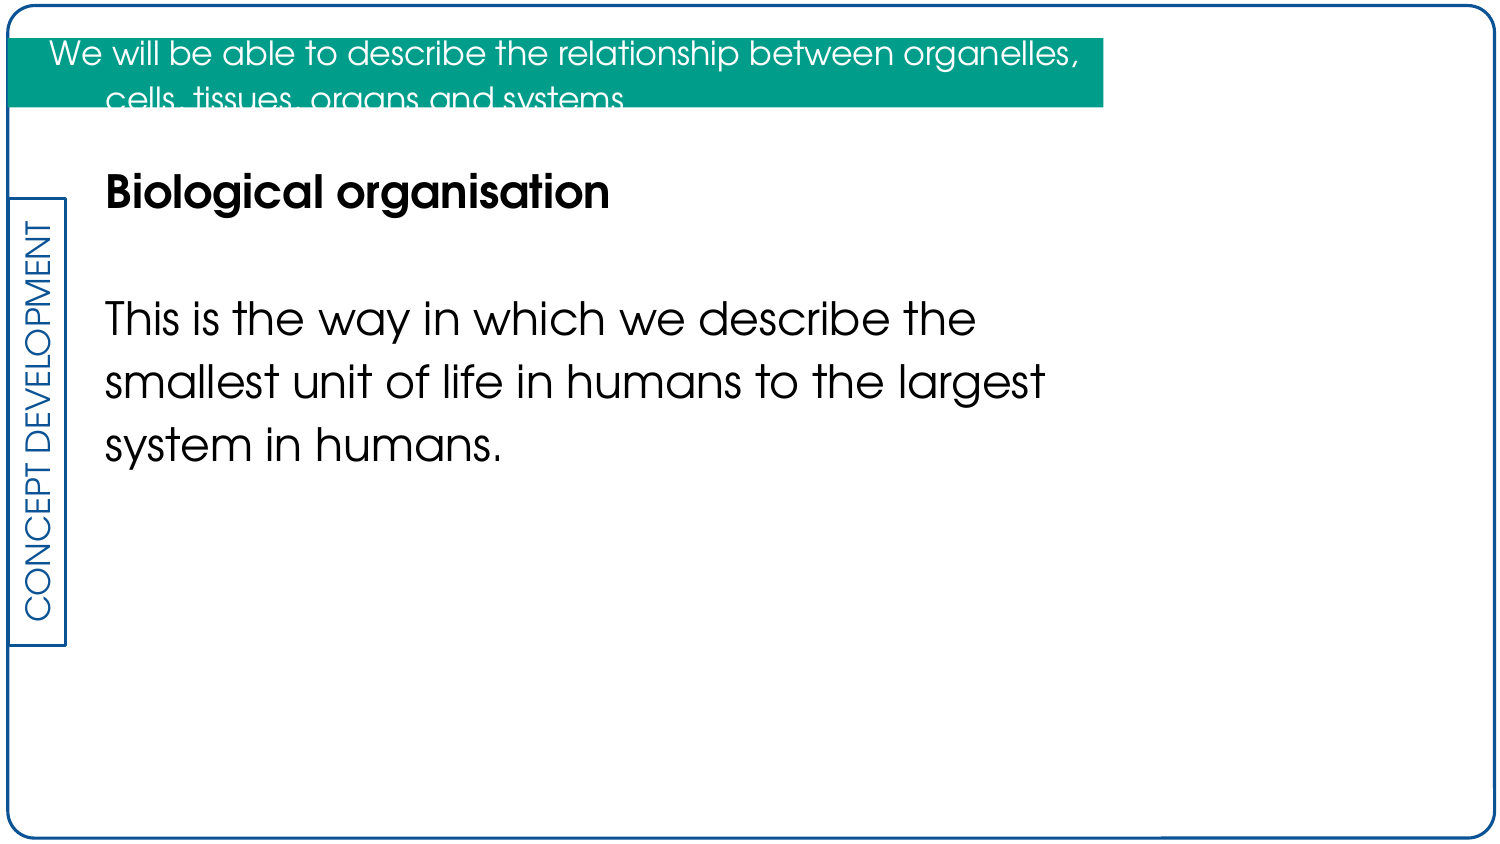

We will be able to describe the relationship between organelles, cells, tissues, organs and systems
Biological organisation

This is the way in which we describe the smallest unit of life in humans to the largest system in humans.